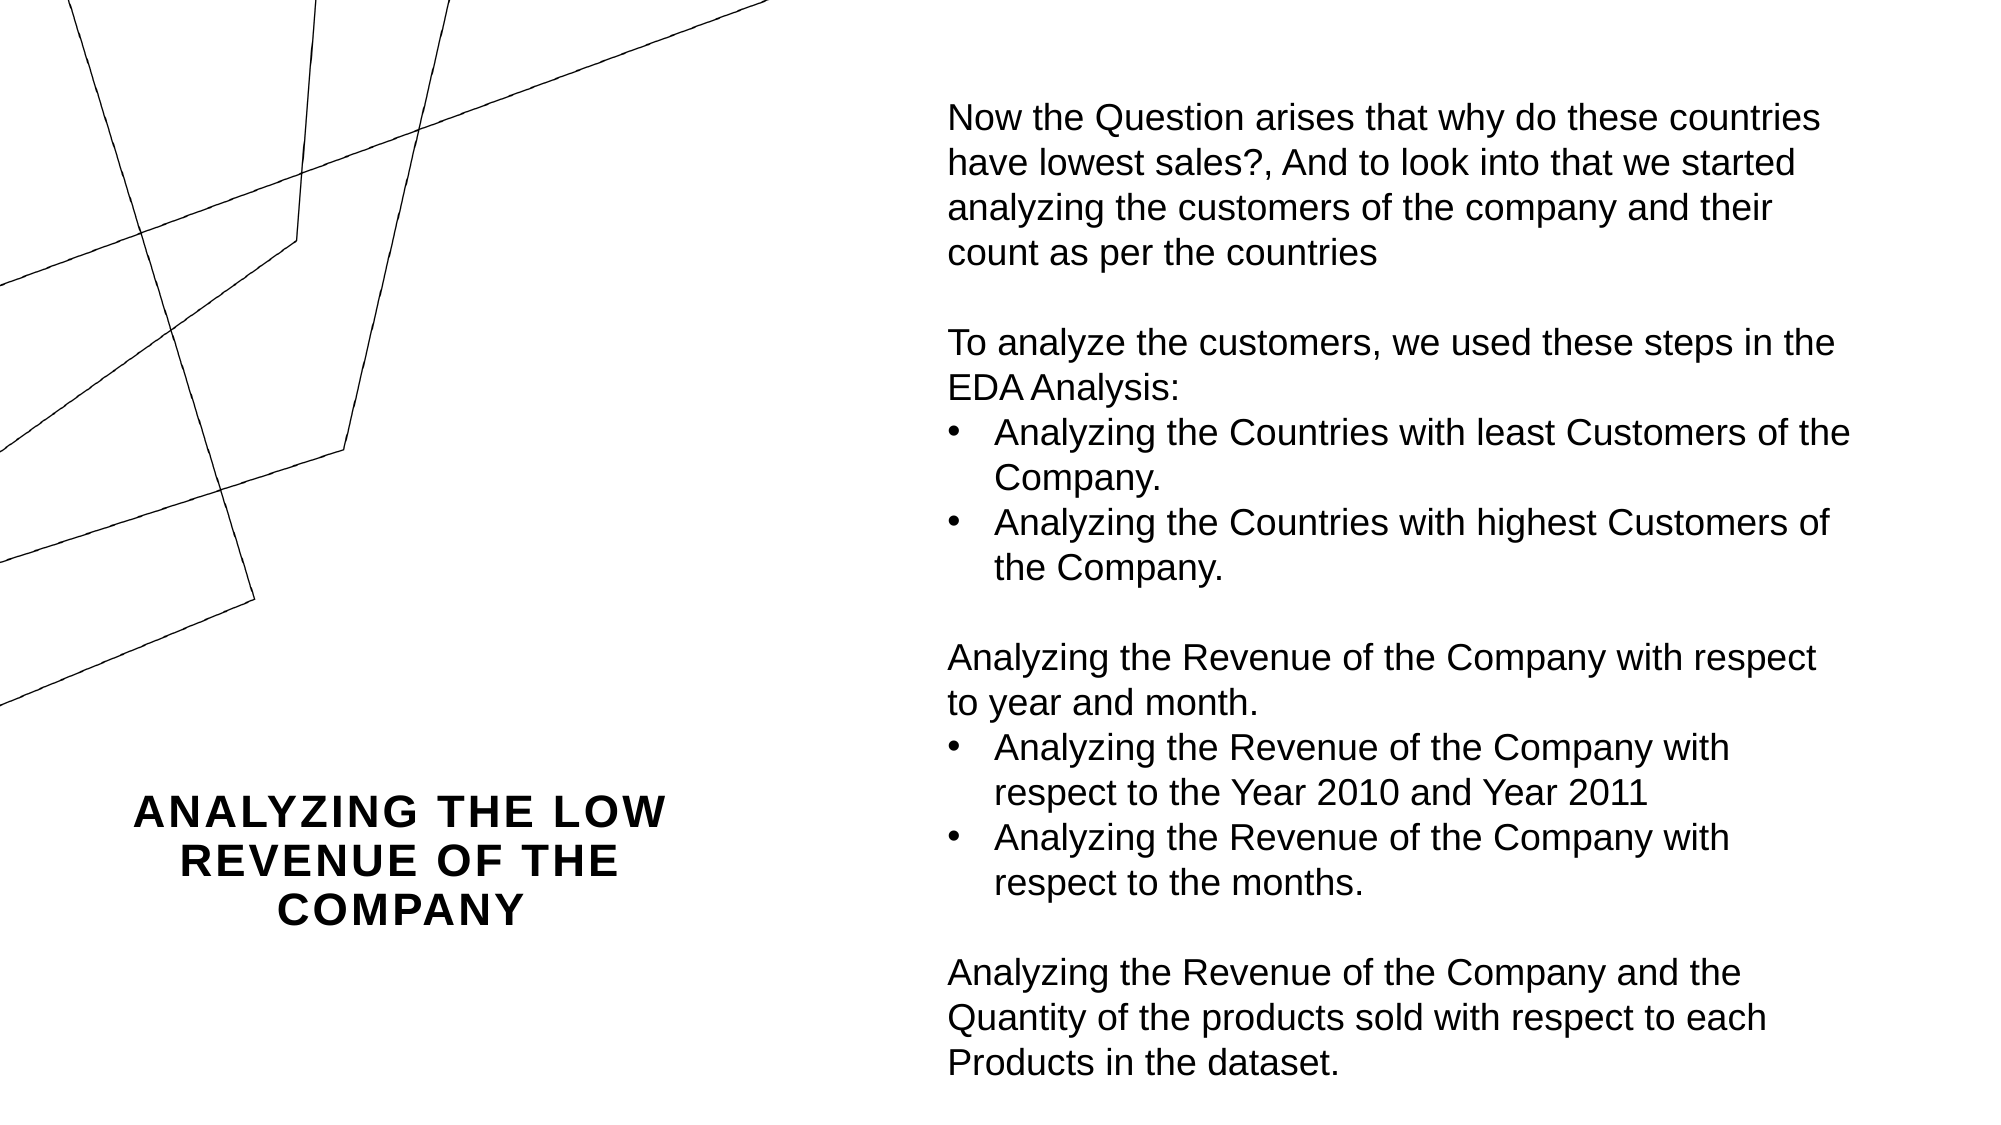

Now the Question arises that why do these countries have lowest sales?, And to look into that we started analyzing the customers of the company and their count as per the countries

To analyze the customers, we used these steps in the EDA Analysis:
Analyzing the Countries with least Customers of the Company.
Analyzing the Countries with highest Customers of the Company.

Analyzing the Revenue of the Company with respect to year and month.
Analyzing the Revenue of the Company with respect to the Year 2010 and Year 2011
Analyzing the Revenue of the Company with respect to the months.

Analyzing the Revenue of the Company and the Quantity of the products sold with respect to each Products in the dataset.
# Analyzing the Low Revenue of the company